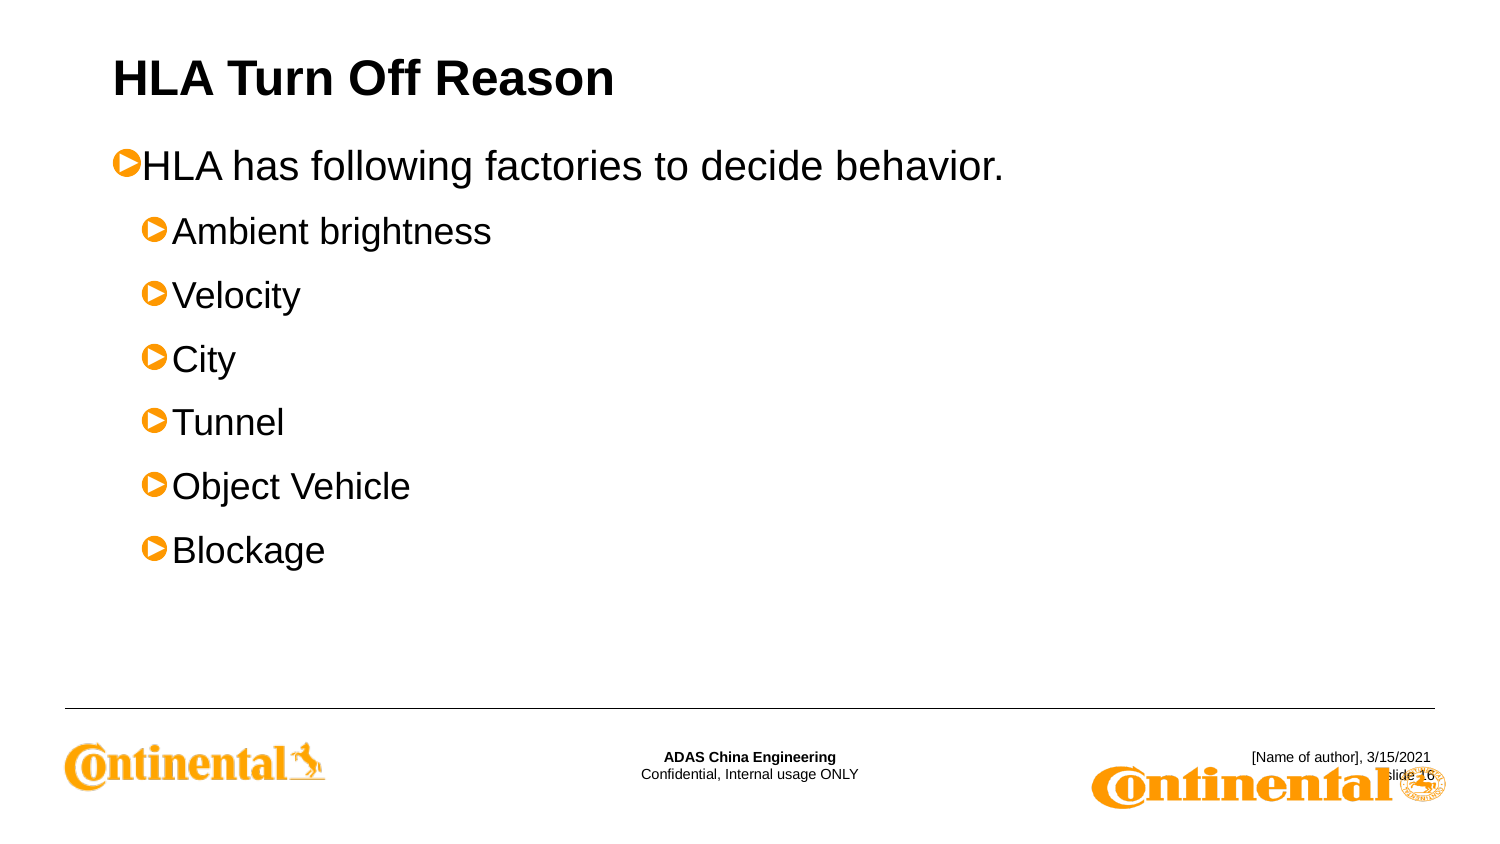

# HLA Turn Off Reason
HLA has following factories to decide behavior.
Ambient brightness
Velocity
City
Tunnel
Object Vehicle
Blockage